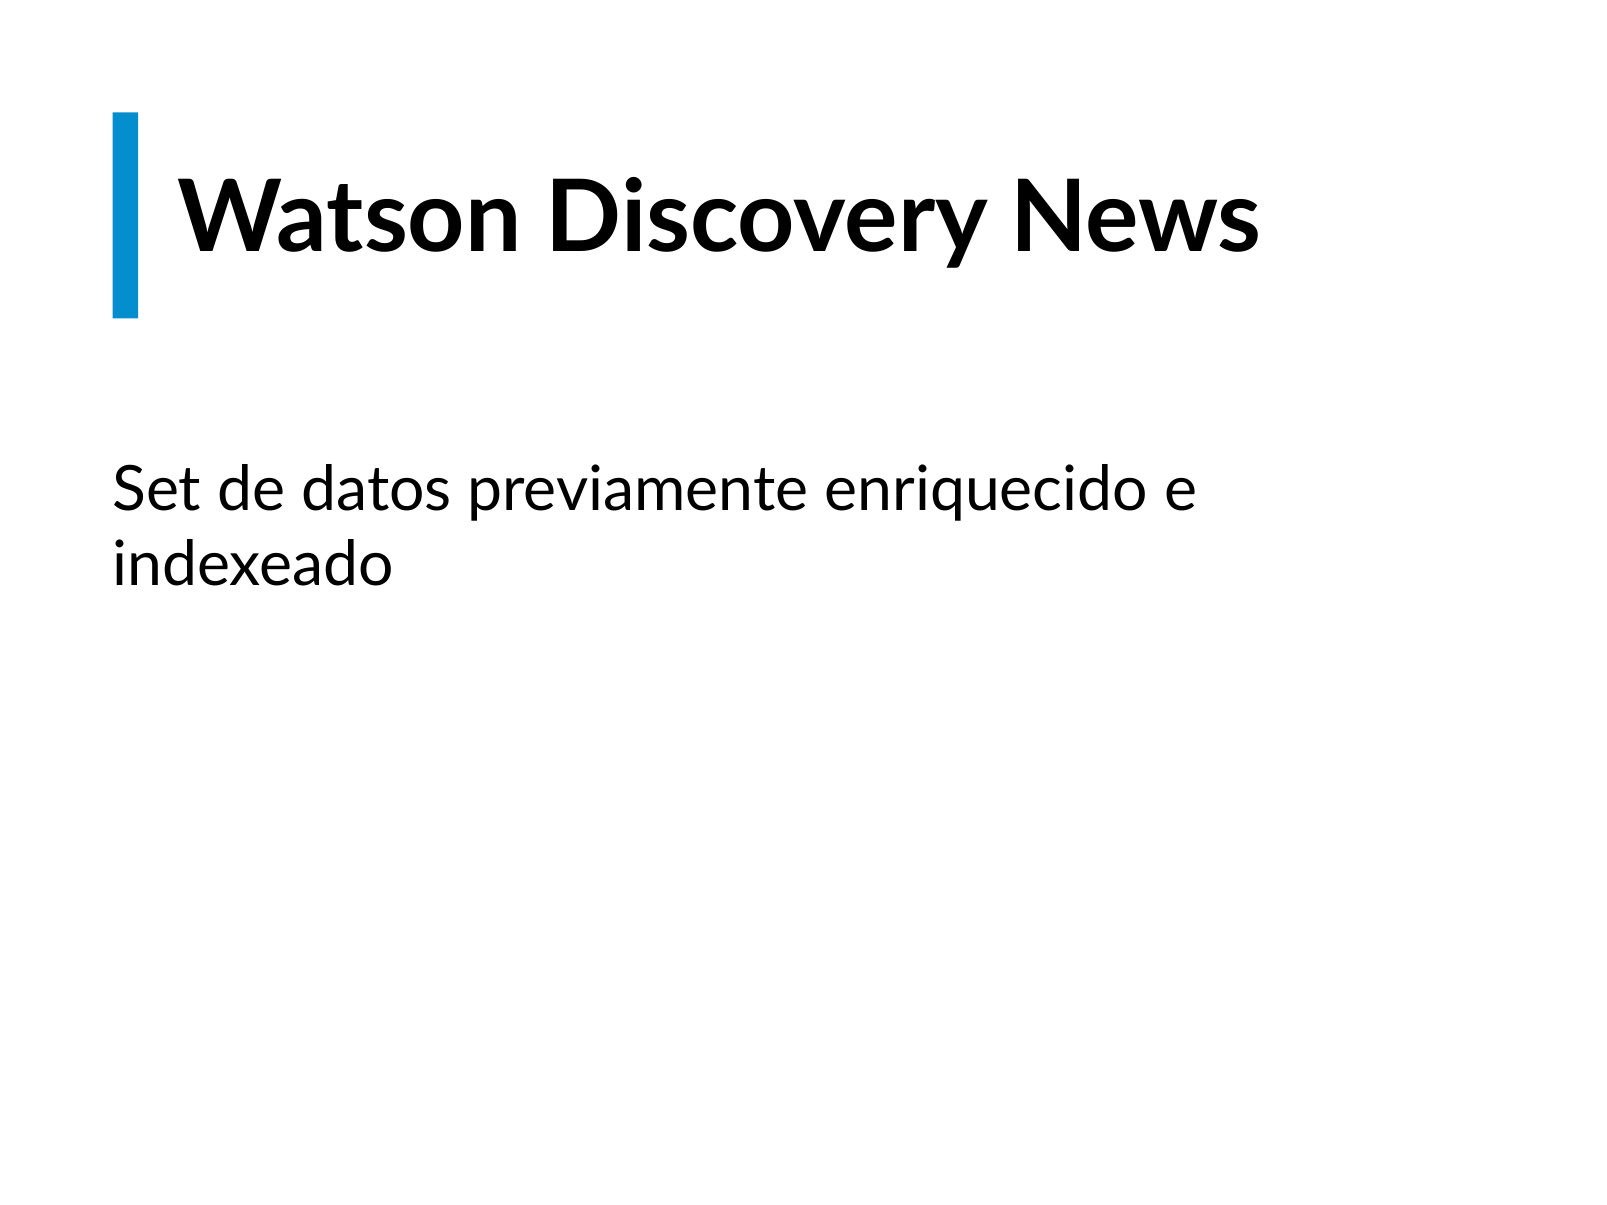

# Watson Discovery News
Set de datos previamente enriquecido e indexeado